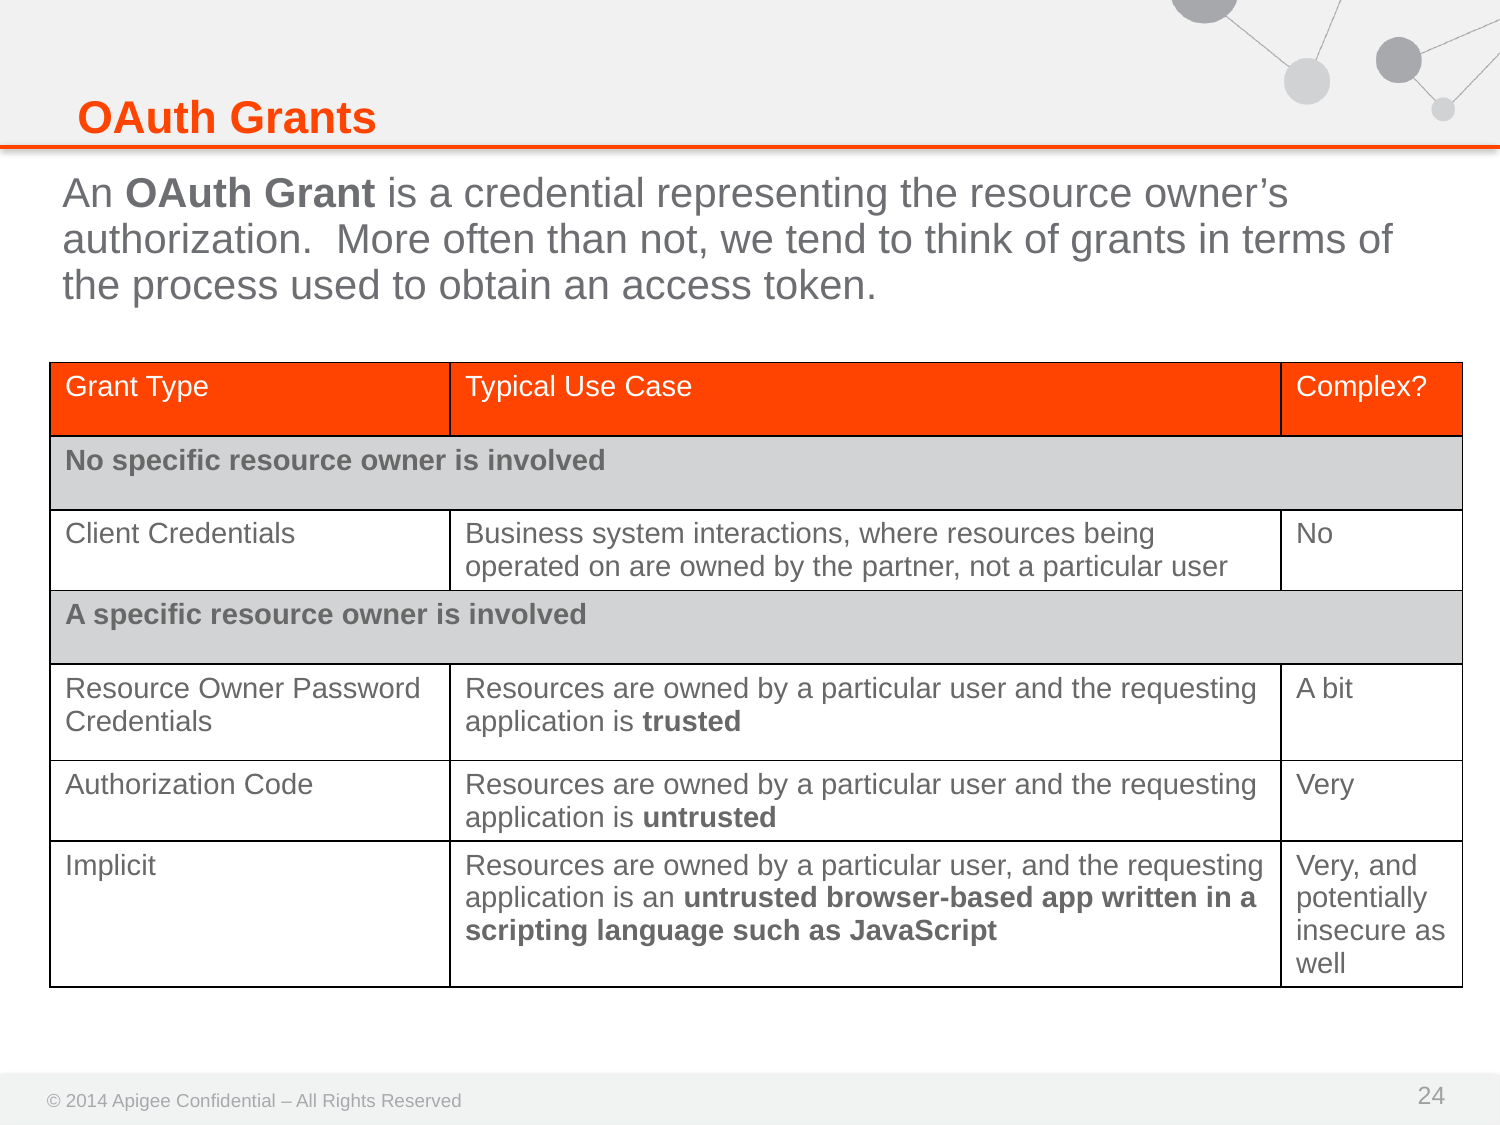

# OAuth Grants
An OAuth Grant is a credential representing the resource owner’s authorization.  More often than not, we tend to think of grants in terms of the process used to obtain an access token.
| Grant Type | Typical Use Case | Complex? |
| --- | --- | --- |
| No specific resource owner is involved |  |  |
| Client Credentials | Business system interactions, where resources being operated on are owned by the partner, not a particular user | No |
| A specific resource owner is involved |  |  |
| Resource Owner Password Credentials | Resources are owned by a particular user and the requesting application is trusted | A bit |
| Authorization Code | Resources are owned by a particular user and the requesting application is untrusted | Very |
| Implicit | Resources are owned by a particular user, and the requesting application is an untrusted browser-based app written in a scripting language such as JavaScript | Very, and potentially insecure as well |
24